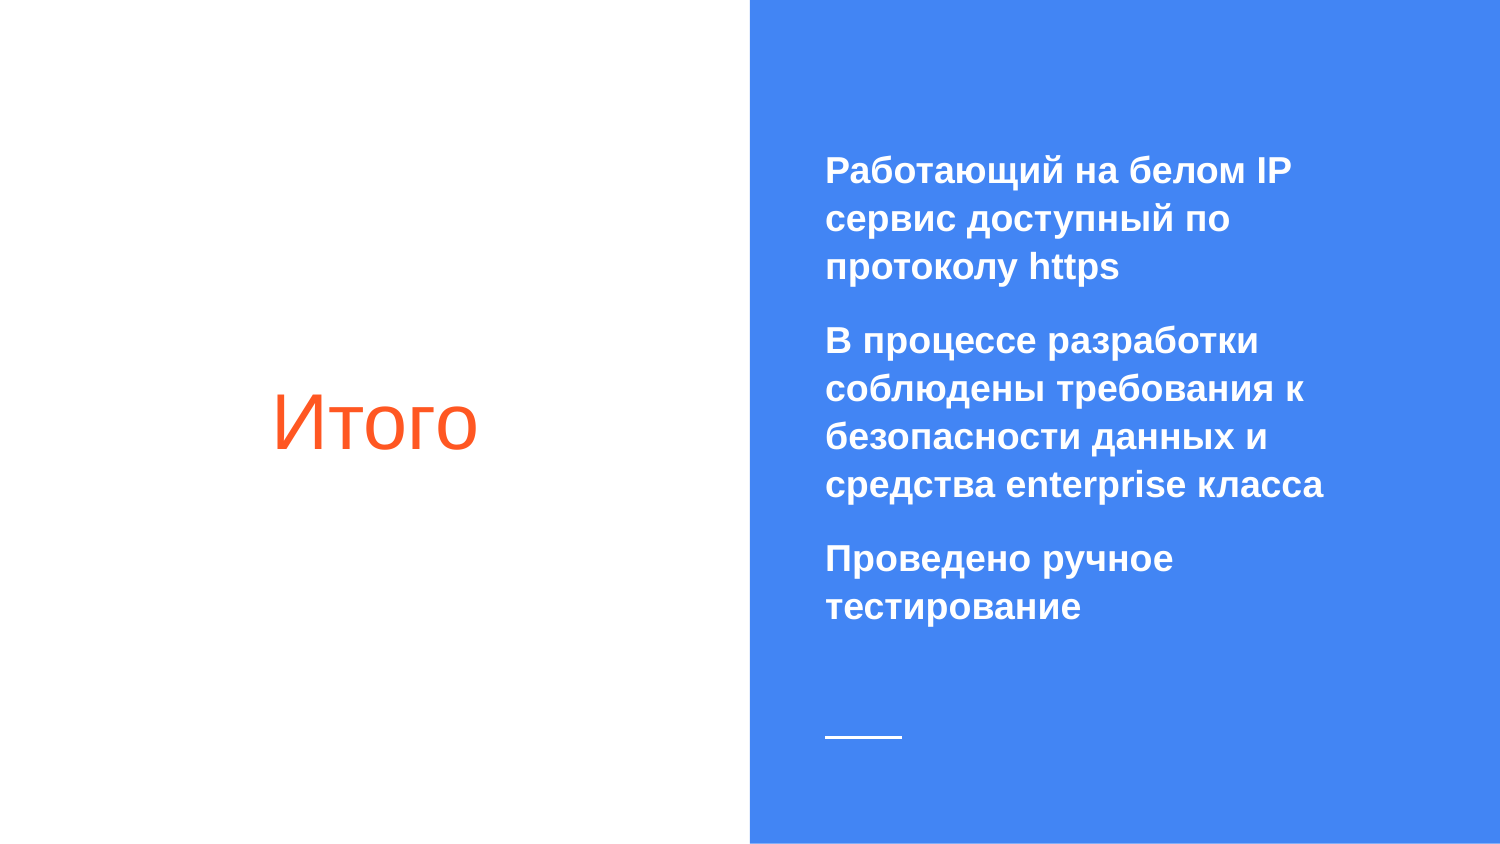

Работающий на белом IP сервис доступный по протоколу https
В процессе разработки соблюдены требования к безопасности данных и средства enterprise класса
Проведено ручное тестирование

# Итого